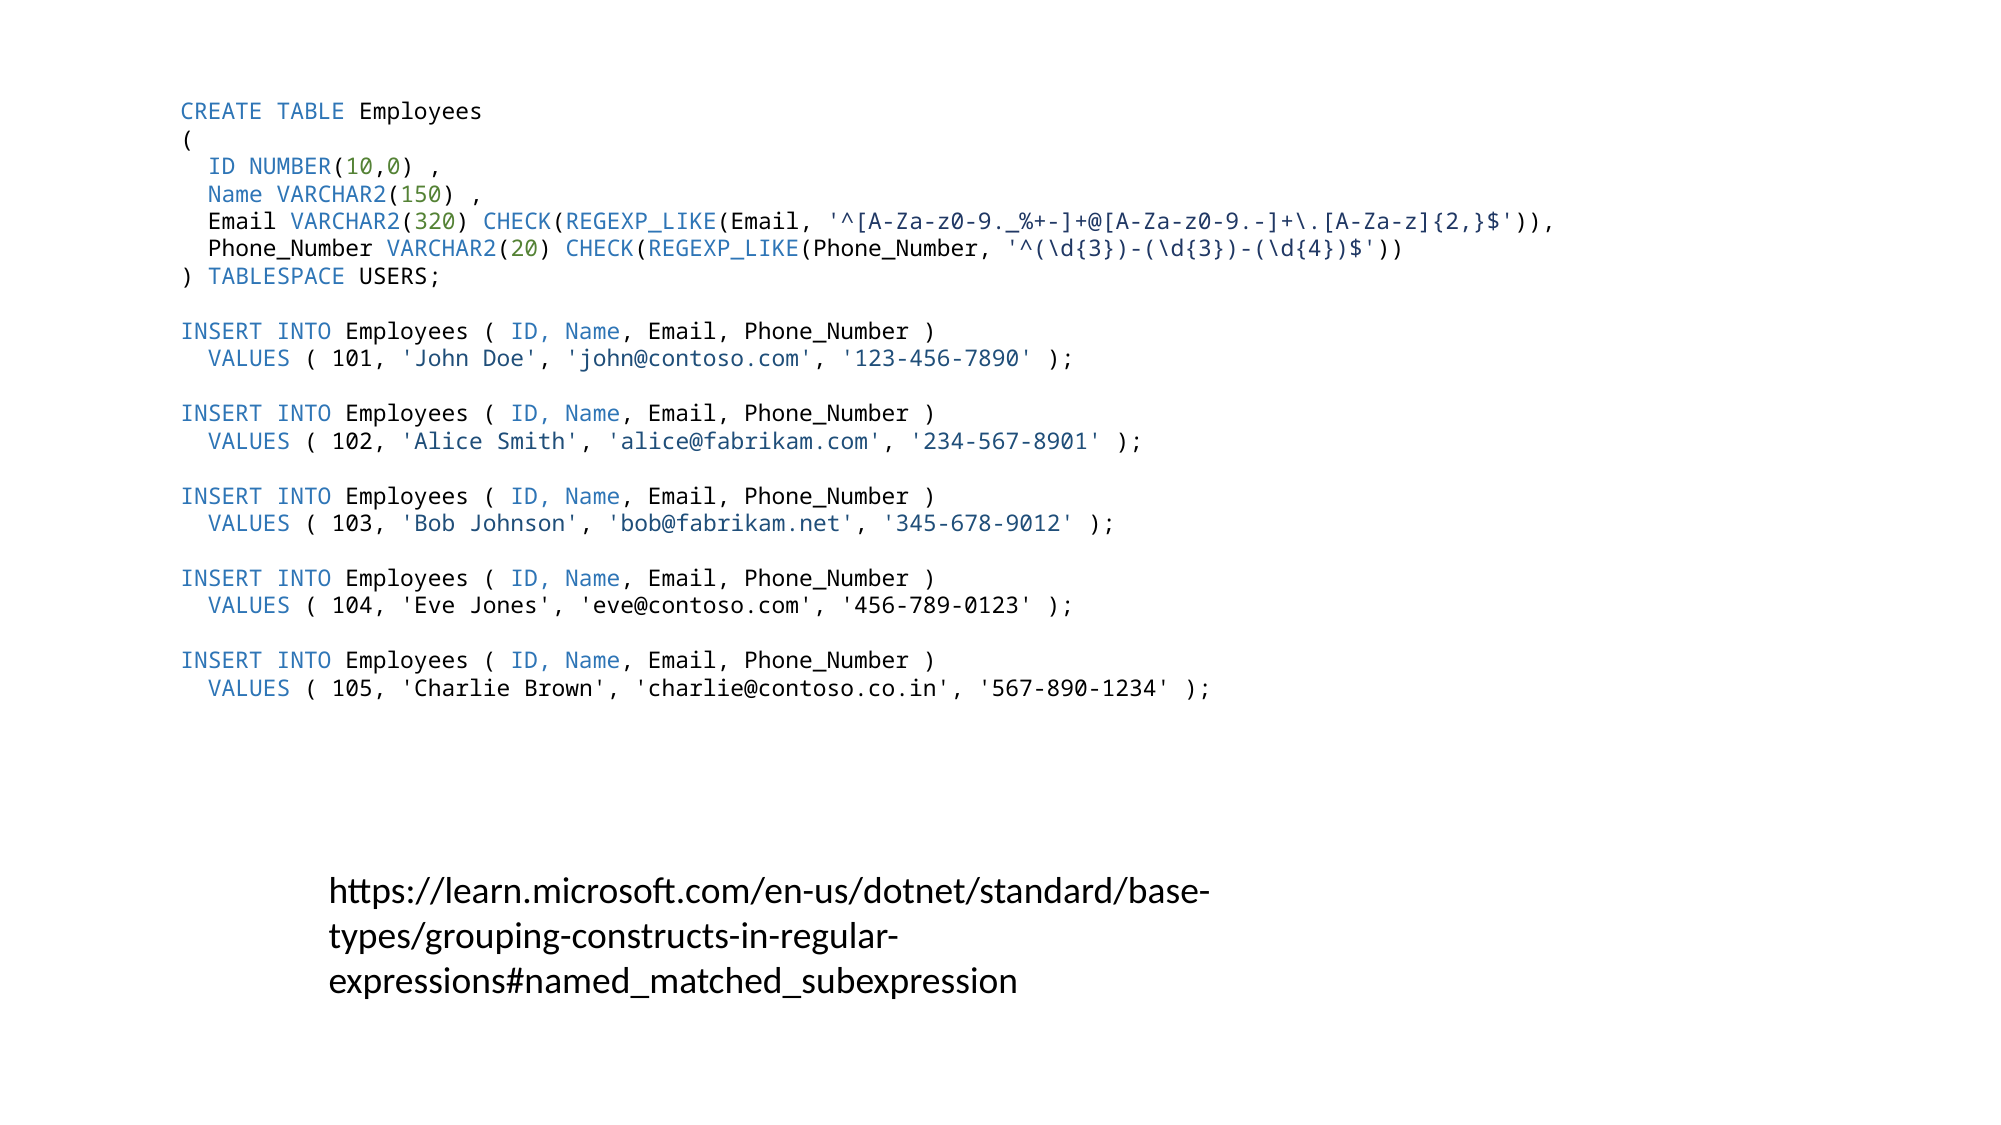

CREATE TABLE Employees
(
  ID NUMBER(10,0) ,
  Name VARCHAR2(150) ,
  Email VARCHAR2(320) CHECK(REGEXP_LIKE(Email, '^[A-Za-z0-9._%+-]+@[A-Za-z0-9.-]+\.[A-Za-z]{2,}$')),
  Phone_Number VARCHAR2(20) CHECK(REGEXP_LIKE(Phone_Number, '^(\d{3})-(\d{3})-(\d{4})$'))
) TABLESPACE USERS;

INSERT INTO Employees ( ID, Name, Email, Phone_Number )
  VALUES ( 101, 'John Doe', 'john@contoso.com', '123-456-7890' );

INSERT INTO Employees ( ID, Name, Email, Phone_Number )
  VALUES ( 102, 'Alice Smith', 'alice@fabrikam.com', '234-567-8901' );

INSERT INTO Employees ( ID, Name, Email, Phone_Number )
  VALUES ( 103, 'Bob Johnson', 'bob@fabrikam.net', '345-678-9012' );

INSERT INTO Employees ( ID, Name, Email, Phone_Number )
  VALUES ( 104, 'Eve Jones', 'eve@contoso.com', '456-789-0123' );

INSERT INTO Employees ( ID, Name, Email, Phone_Number )
  VALUES ( 105, 'Charlie Brown', 'charlie@contoso.co.in', '567-890-1234' );
https://learn.microsoft.com/en-us/dotnet/standard/base-types/grouping-constructs-in-regular-expressions#named_matched_subexpression